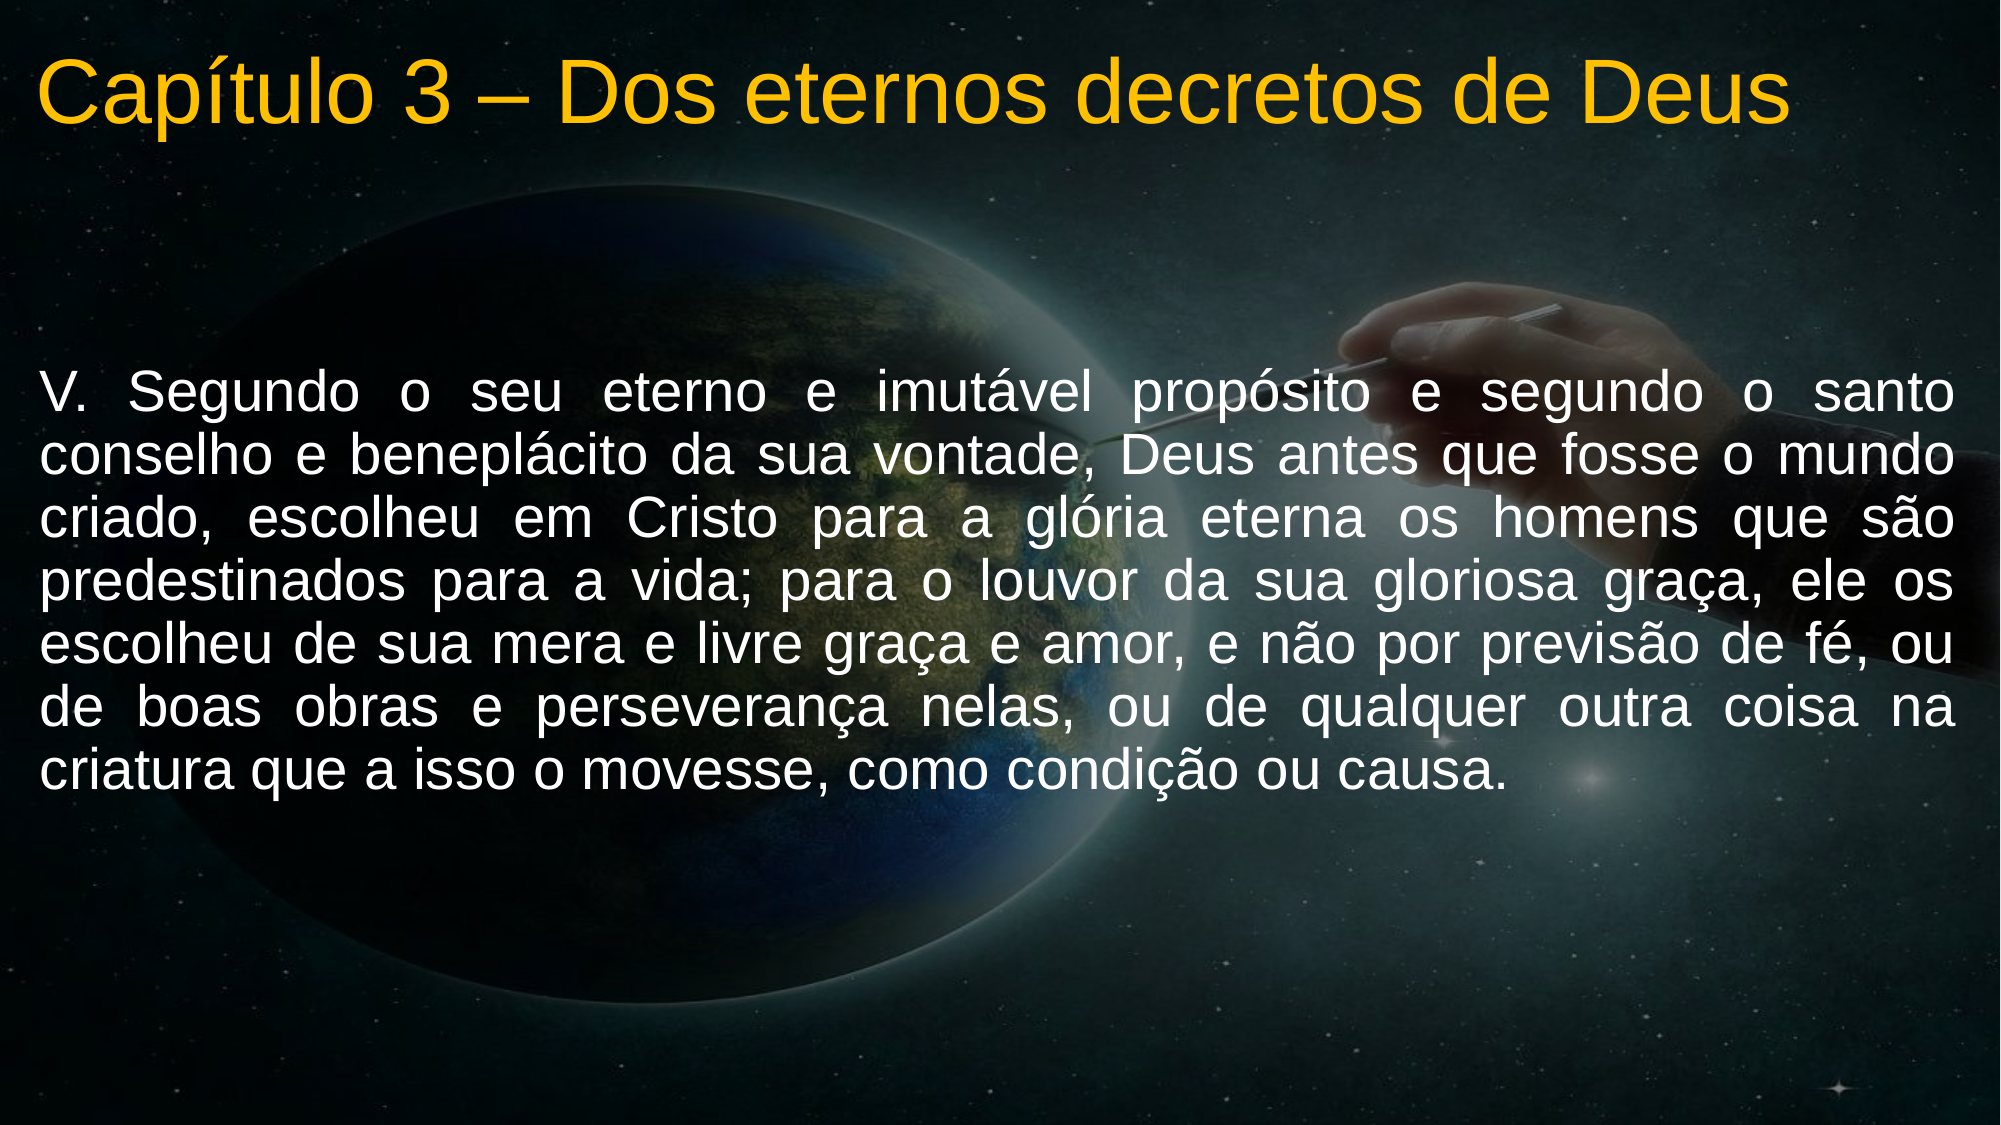

# Capítulo 3 – Dos eternos decretos de Deus
V. Segundo o seu eterno e imutável propósito e segundo o santo conselho e beneplácito da sua vontade, Deus antes que fosse o mundo criado, escolheu em Cristo para a glória eterna os homens que são predestinados para a vida; para o louvor da sua gloriosa graça, ele os escolheu de sua mera e livre graça e amor, e não por previsão de fé, ou de boas obras e perseverança nelas, ou de qualquer outra coisa na criatura que a isso o movesse, como condição ou causa.